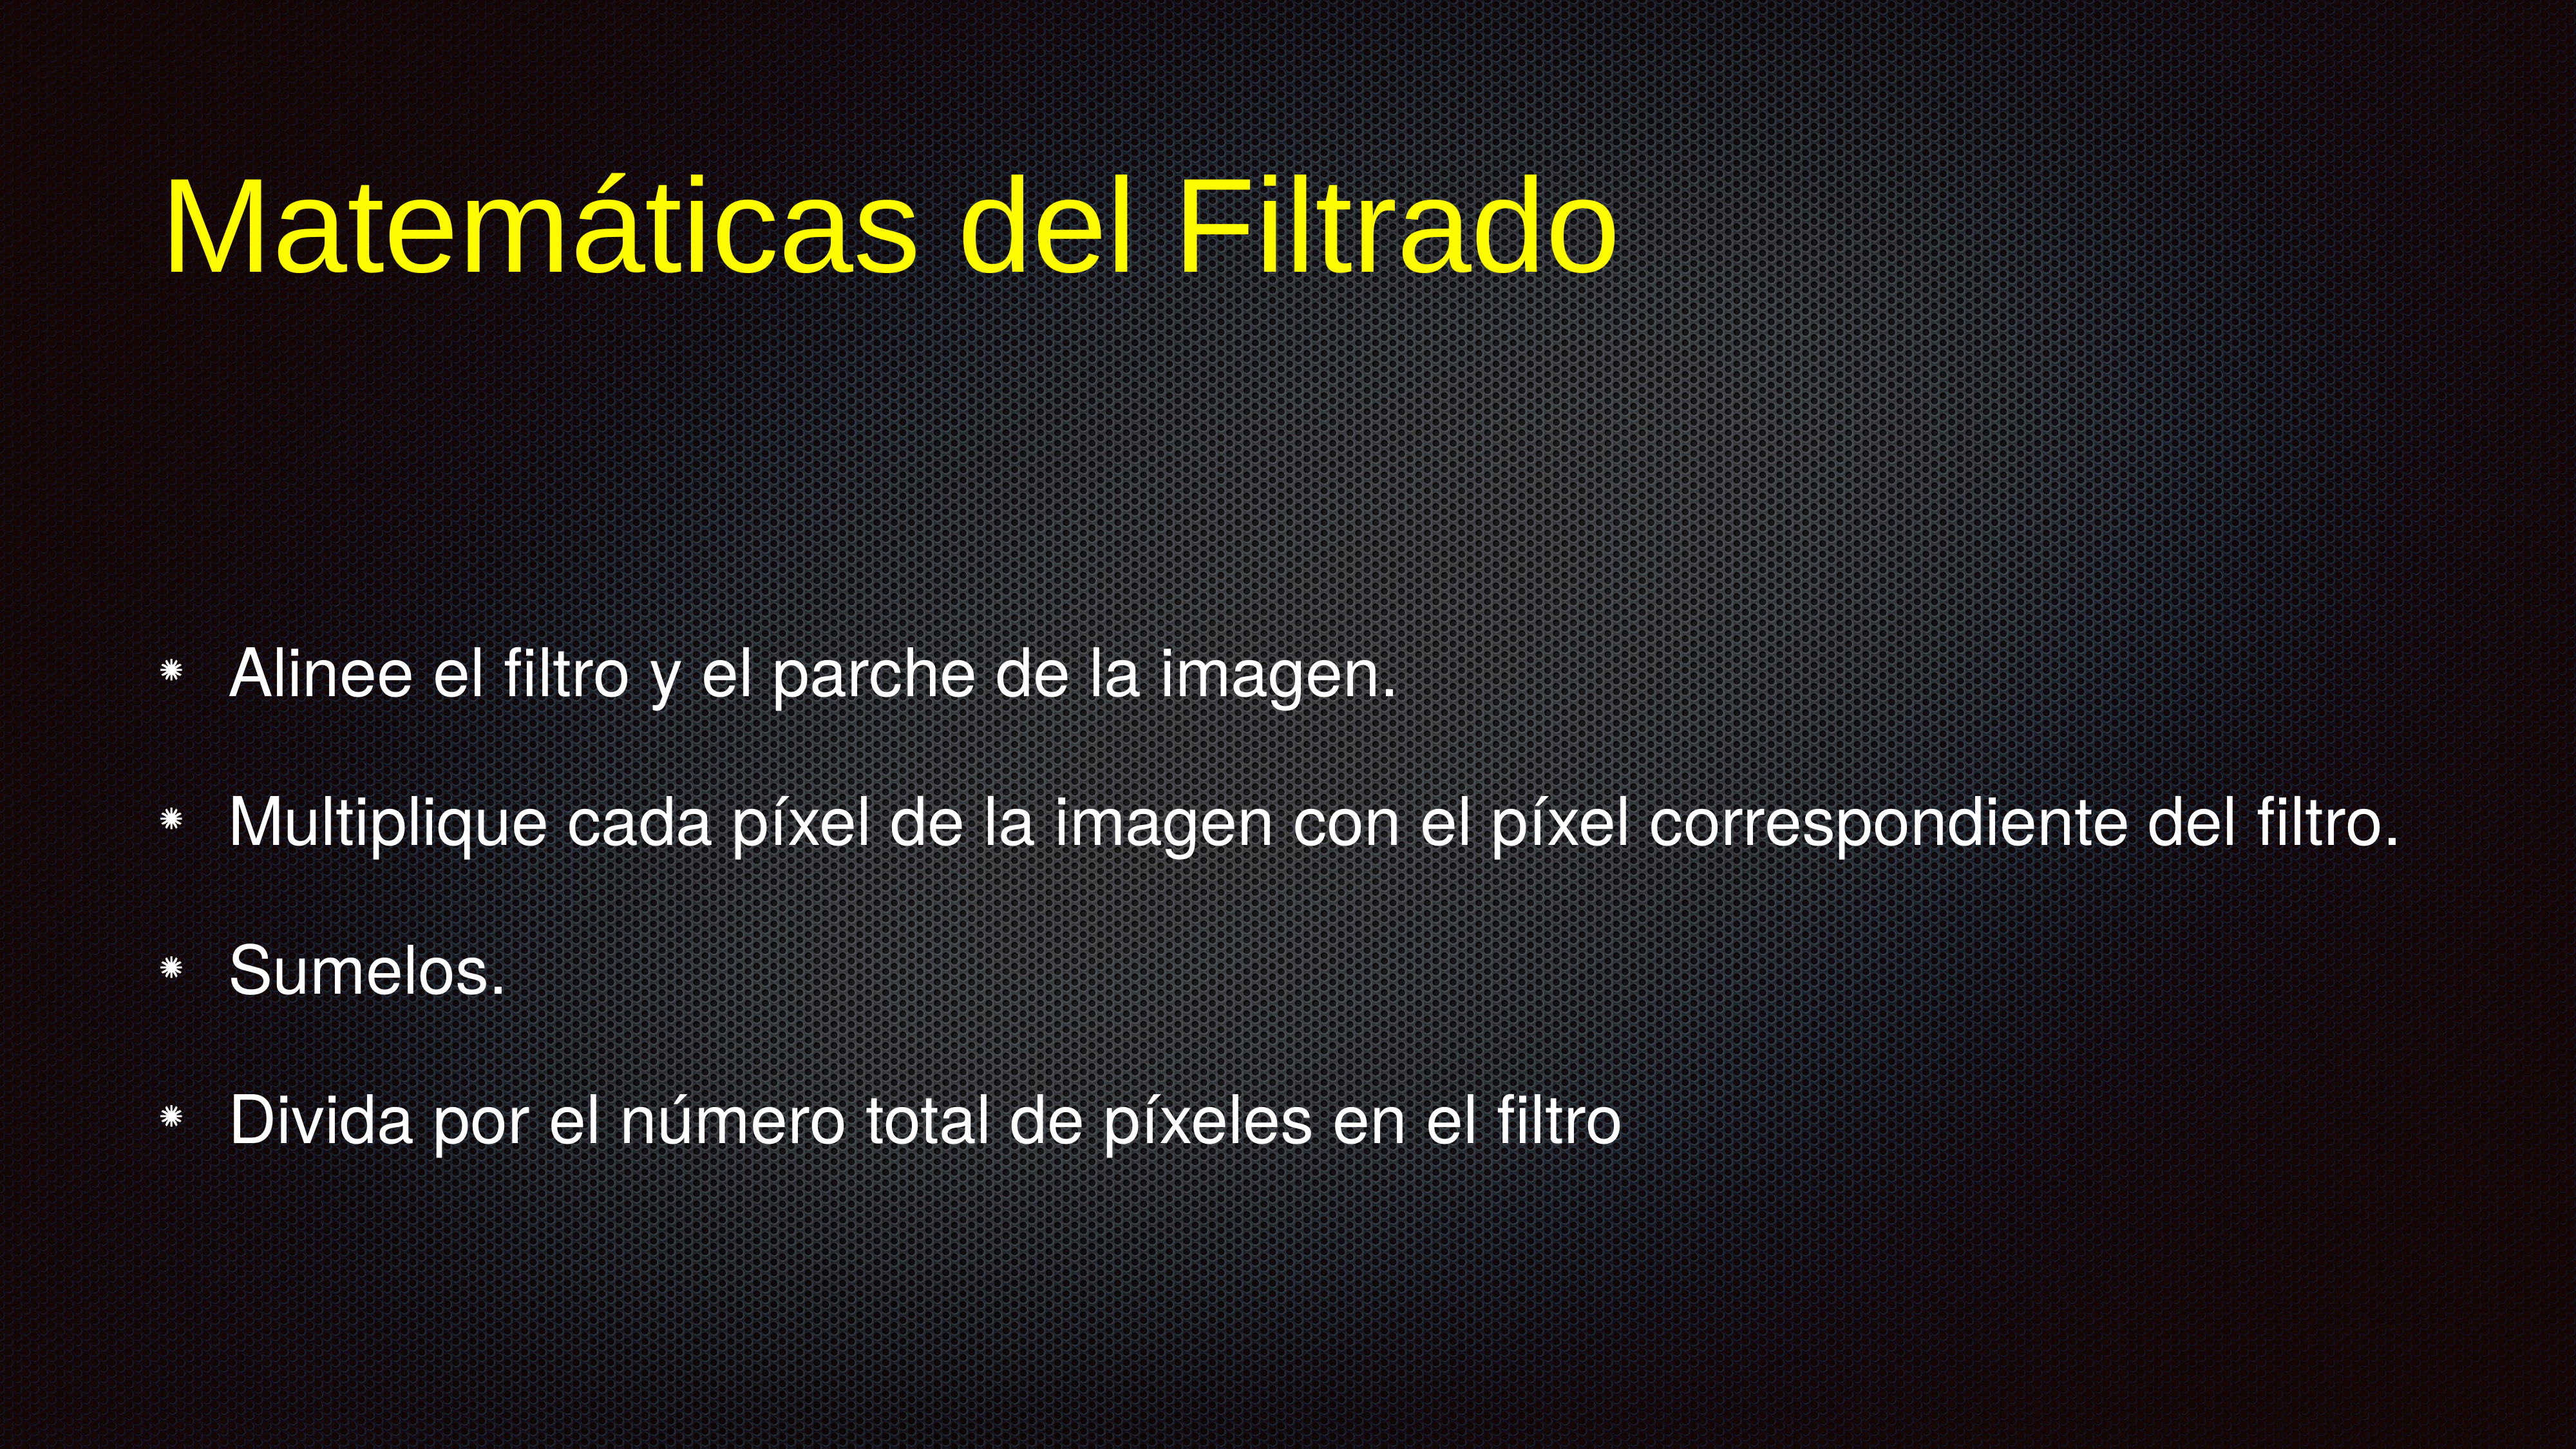

# Matemáticas del Filtrado
Alinee el filtro y el parche de la imagen.
Multiplique cada píxel de la imagen con el píxel correspondiente del filtro.
Sumelos.
Divida por el número total de píxeles en el filtro
21